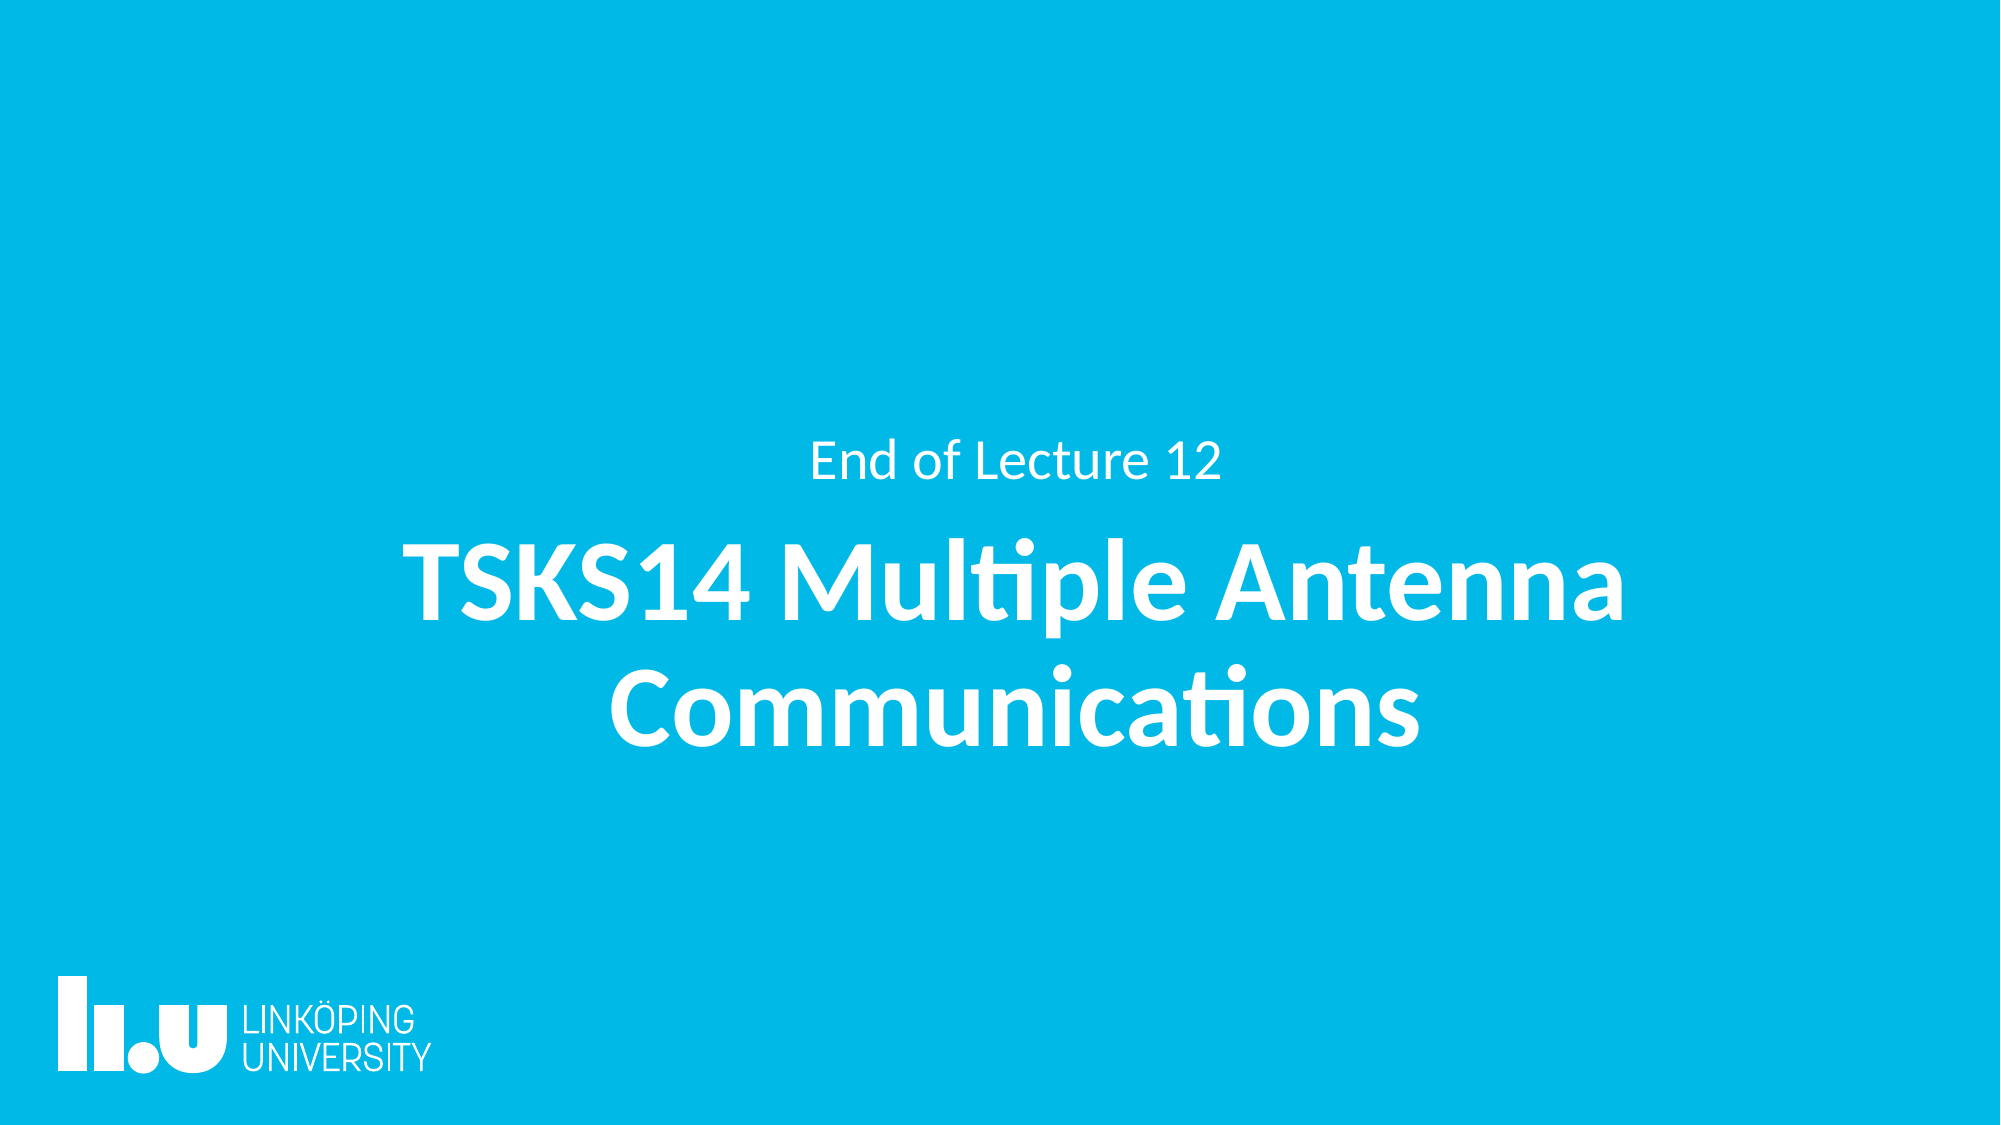

End of Lecture 12
TSKS14 Multiple Antenna Communications